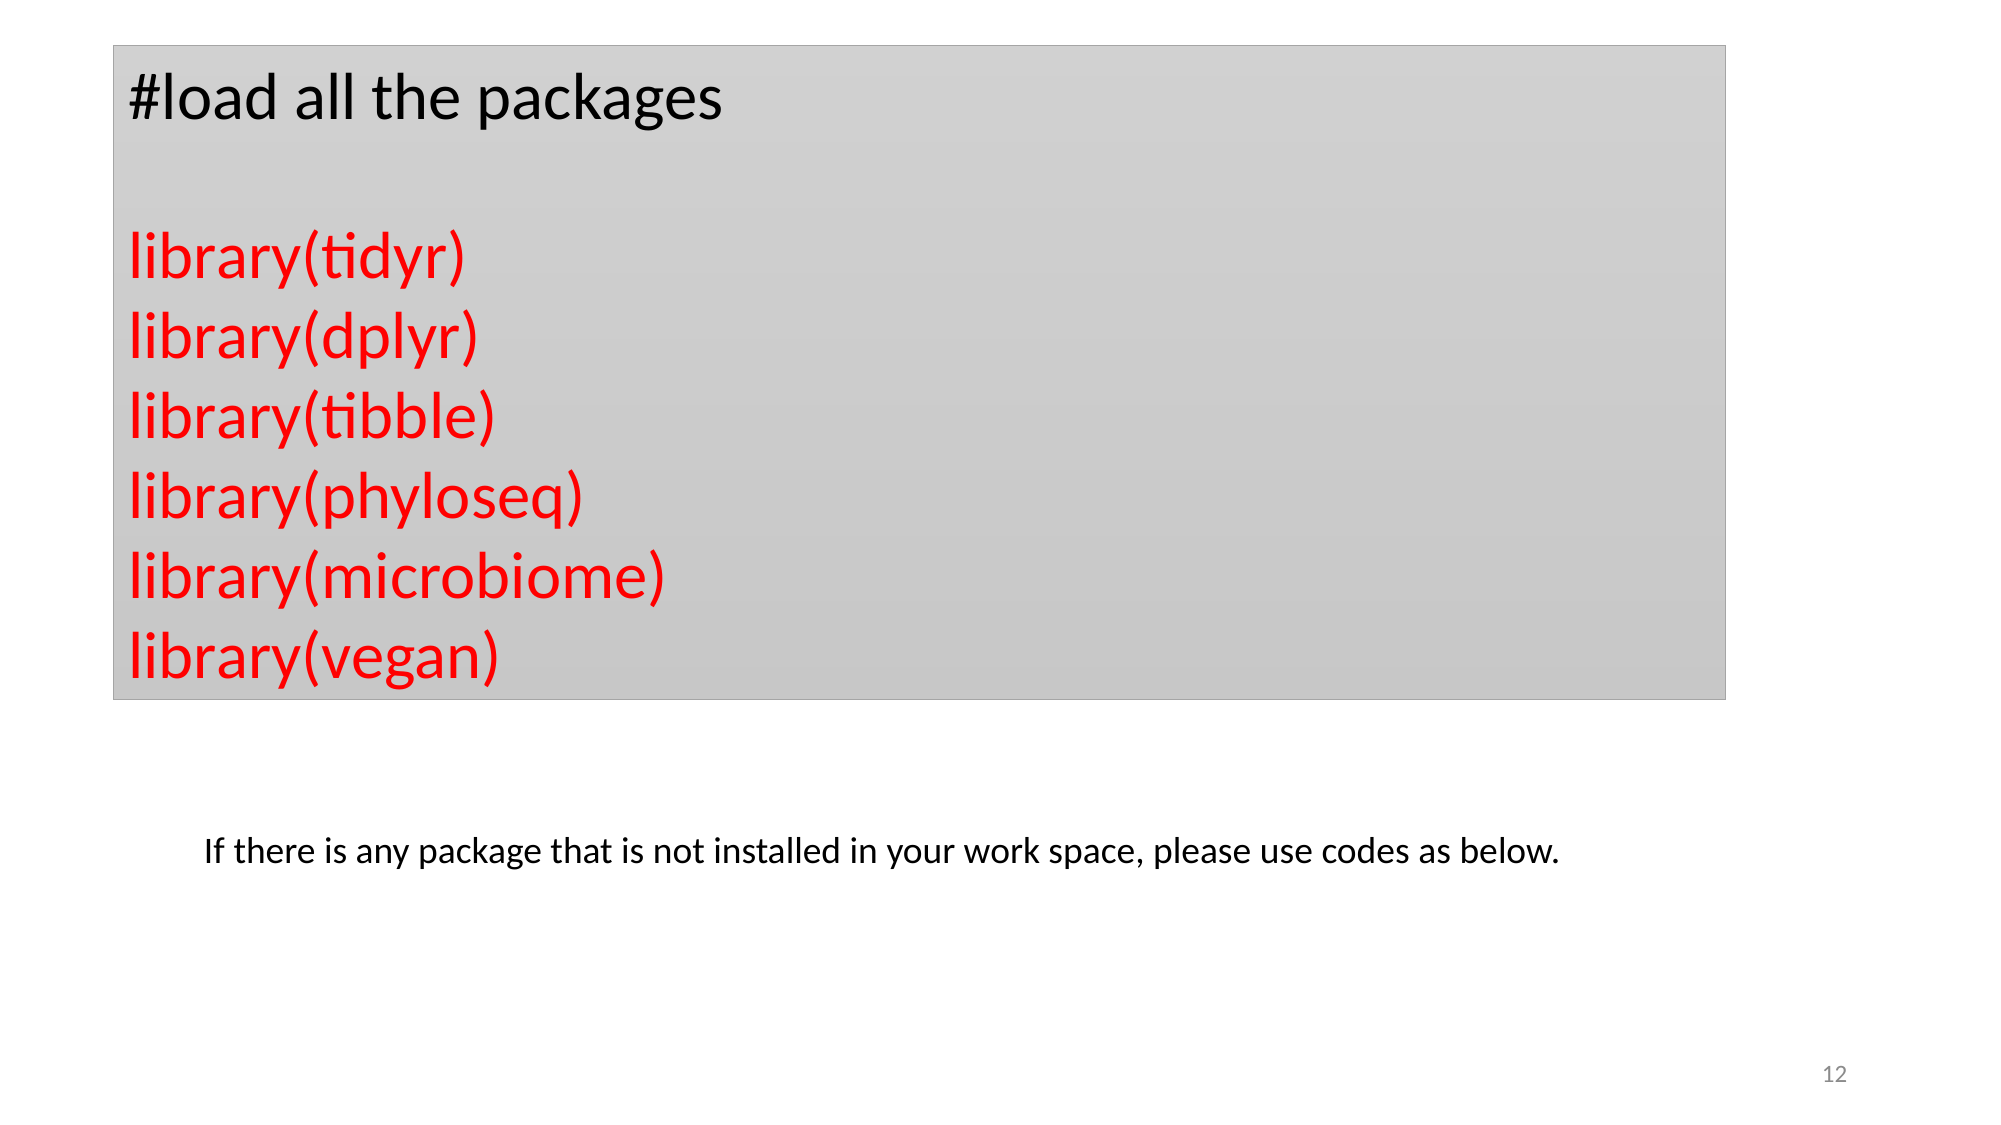

#load all the packages

library(tidyr)
library(dplyr)
library(tibble)
library(phyloseq)
library(microbiome)
library(vegan)
If there is any package that is not installed in your work space, please use codes as below.
12